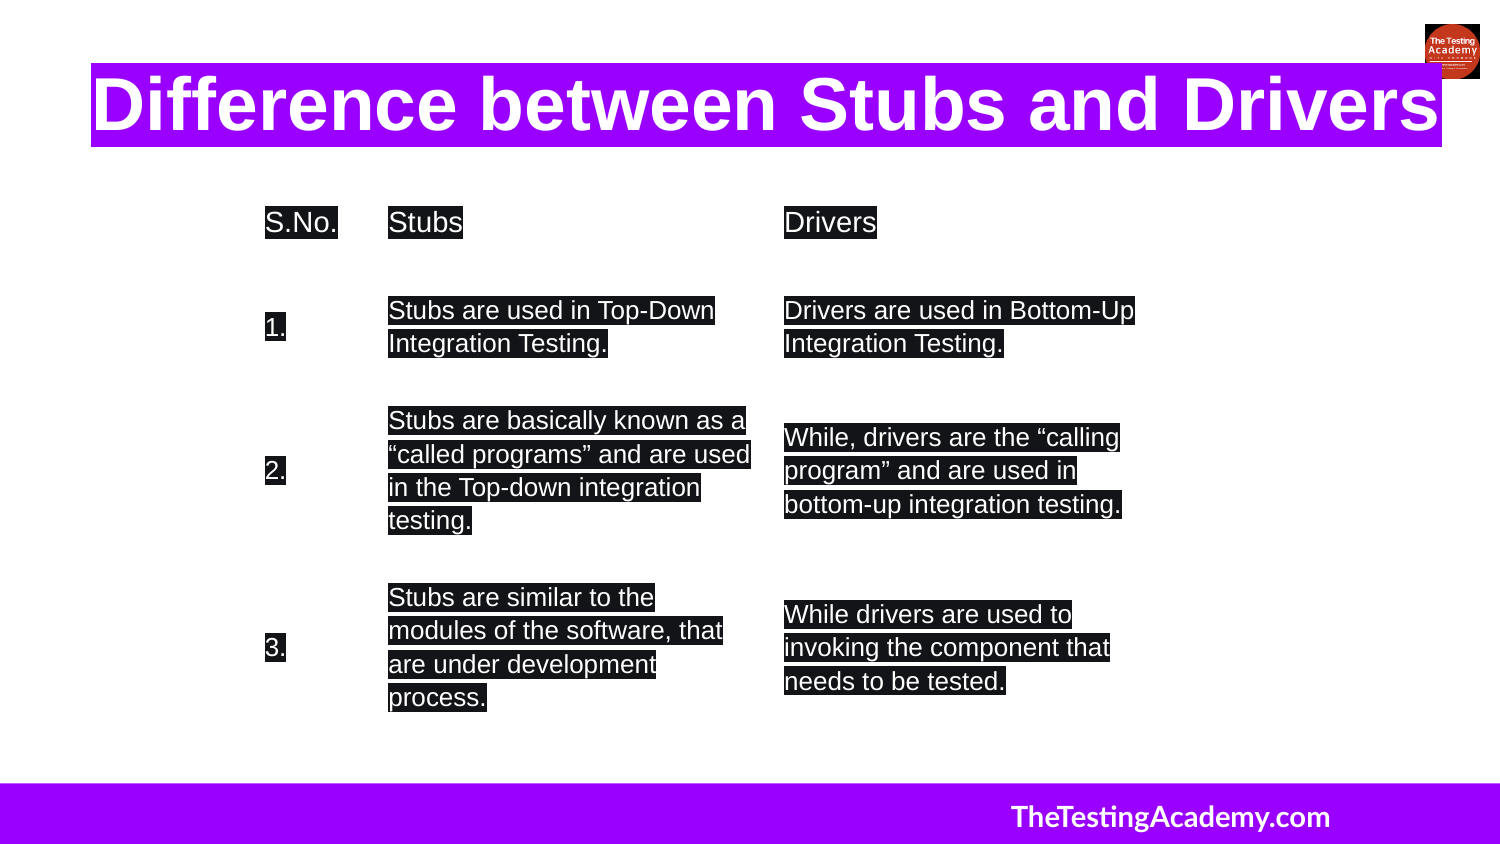

# Difference between Stubs and Drivers
| S.No. | Stubs | Drivers |
| --- | --- | --- |
| 1. | Stubs are used in Top-Down Integration Testing. | Drivers are used in Bottom-Up Integration Testing. |
| 2. | Stubs are basically known as a “called programs” and are used in the Top-down integration testing. | While, drivers are the “calling program” and are used in bottom-up integration testing. |
| 3. | Stubs are similar to the modules of the software, that are under development process. | While drivers are used to invoking the component that needs to be tested. |